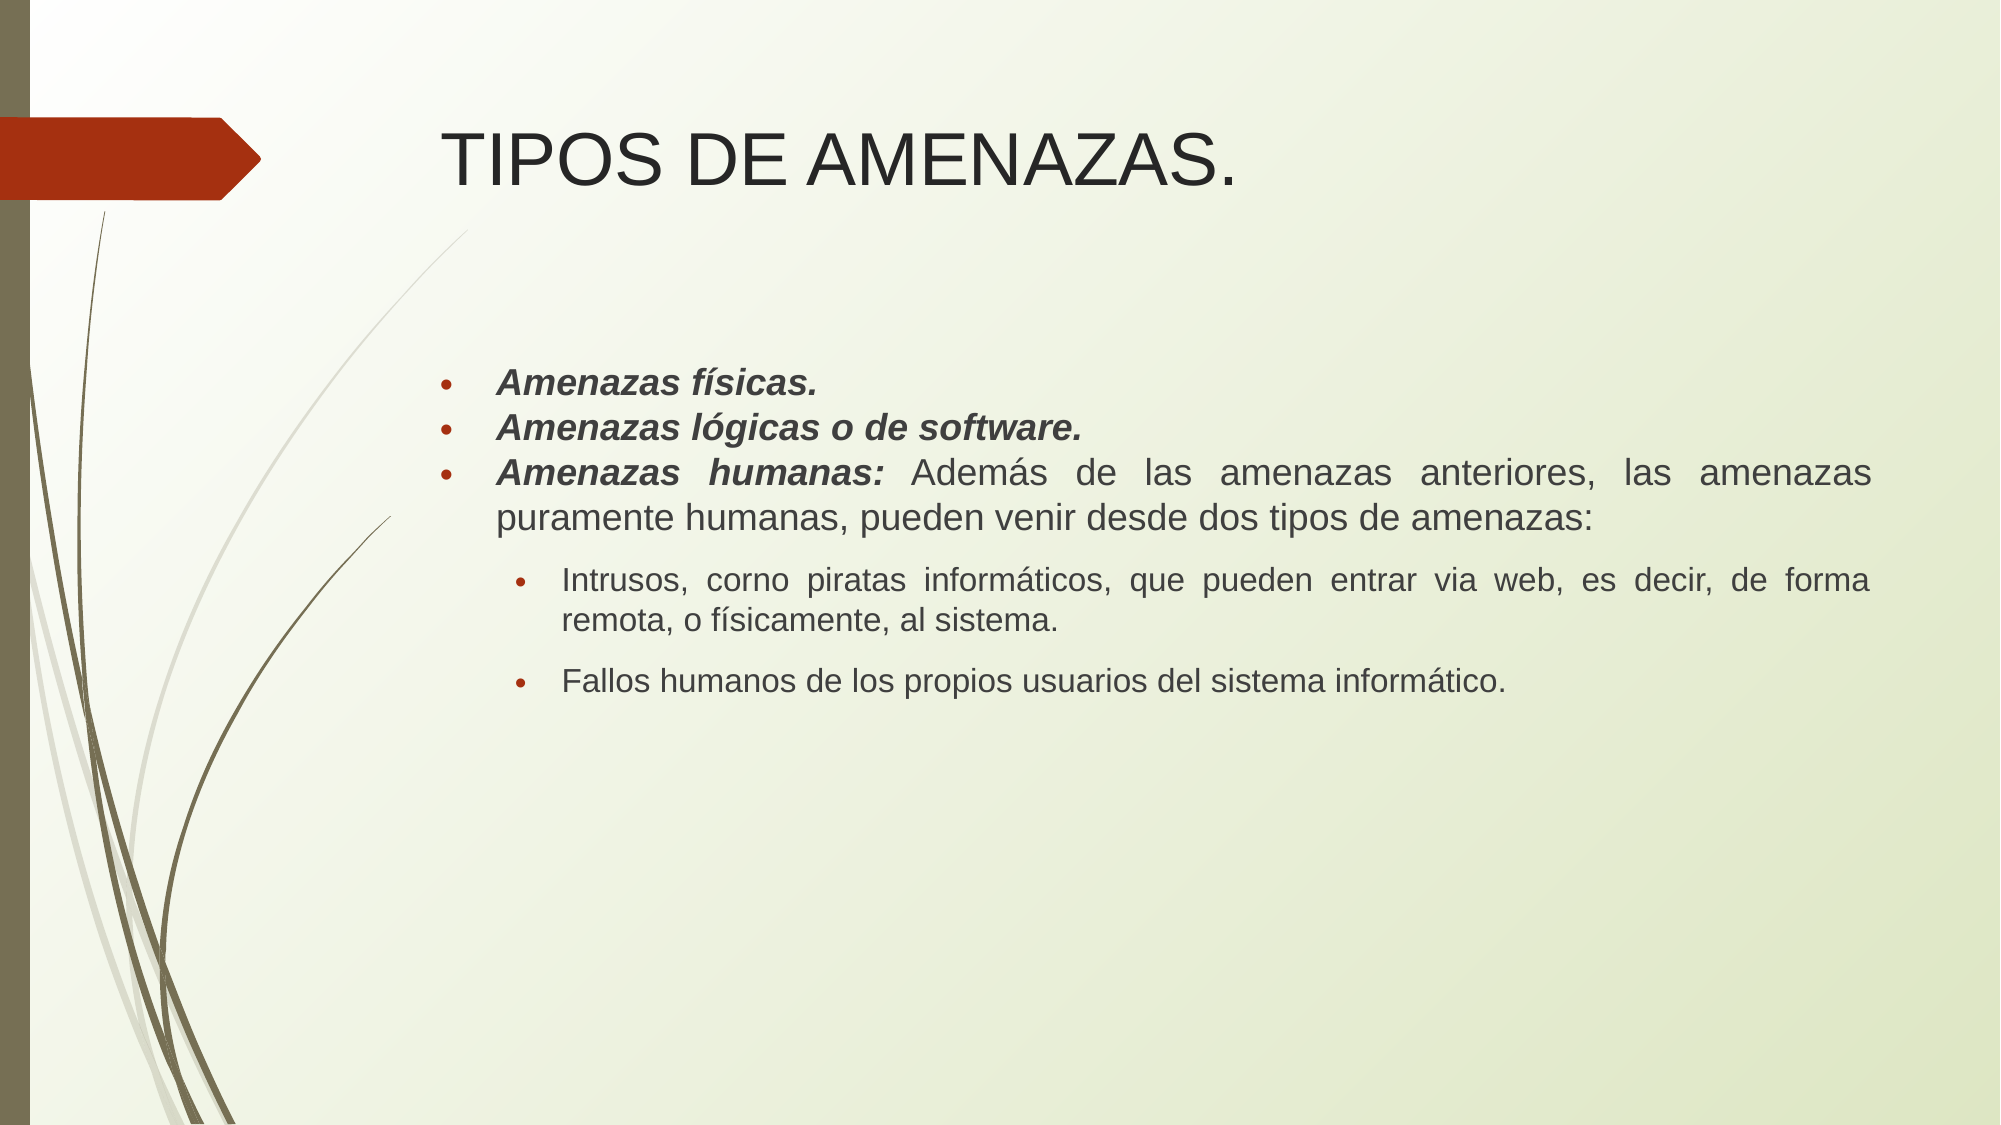

# TIPOS DE AMENAZAS.
Amenazas físicas.
Amenazas lógicas o de software.
Amenazas humanas: Además de las amenazas anteriores, las amenazas puramente humanas, pueden venir desde dos tipos de amenazas:
Intrusos, corno piratas informáticos, que pueden entrar via web, es decir, de forma remota, o físicamente, al sistema.
Fallos humanos de los propios usuarios del sistema informático.